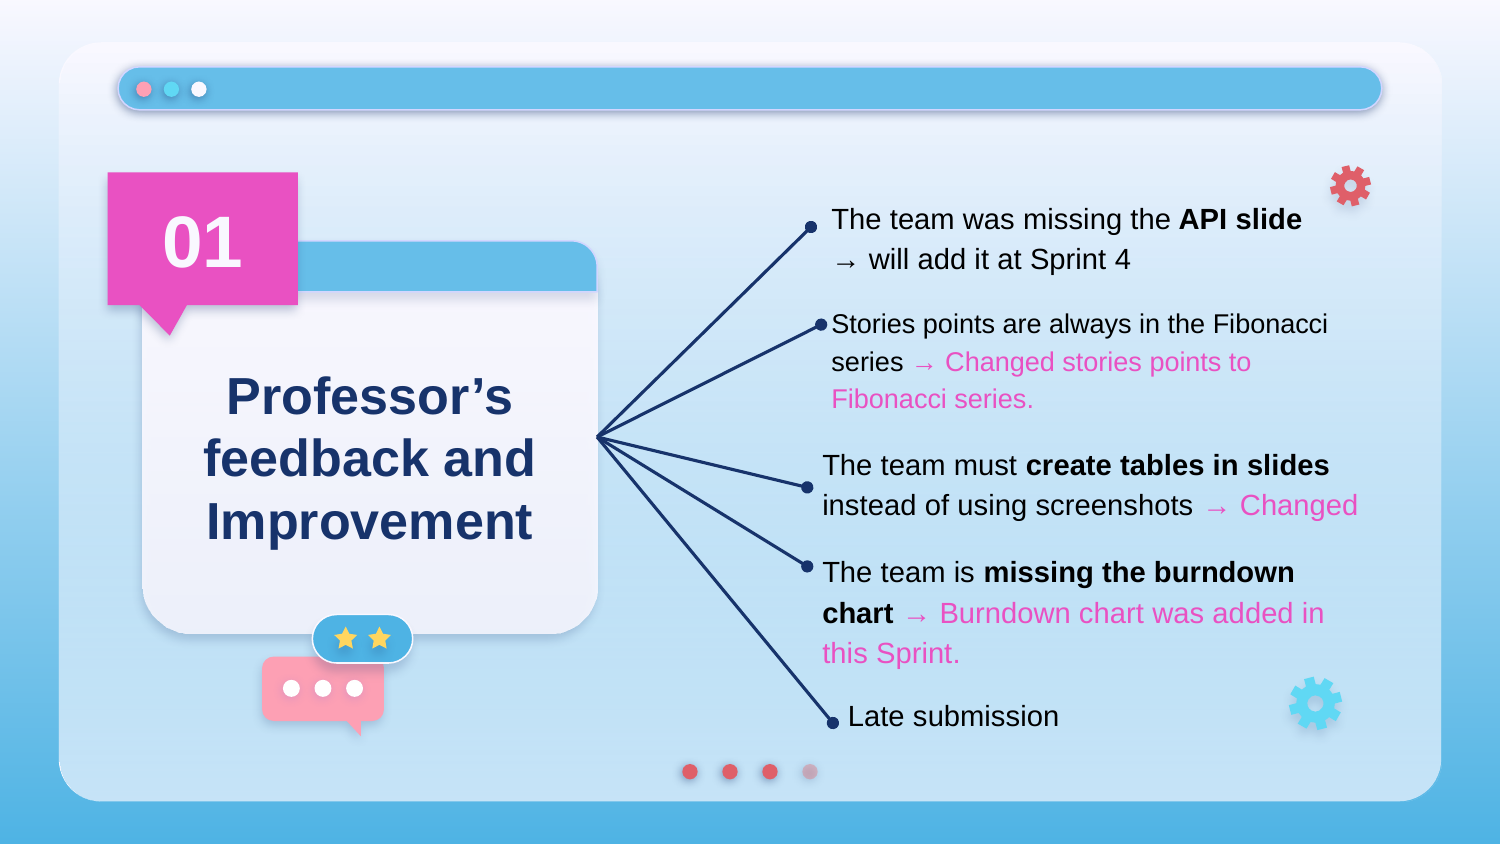

01
The team was missing the API slide
→ will add it at Sprint 4

Stories points are always in the Fibonacci series → Changed stories points to Fibonacci series.
# Professor’s feedback and Improvement
The team must create tables in slides instead of using screenshots → Changed
The team is missing the burndown chart → Burndown chart was added in this Sprint.

Late submission